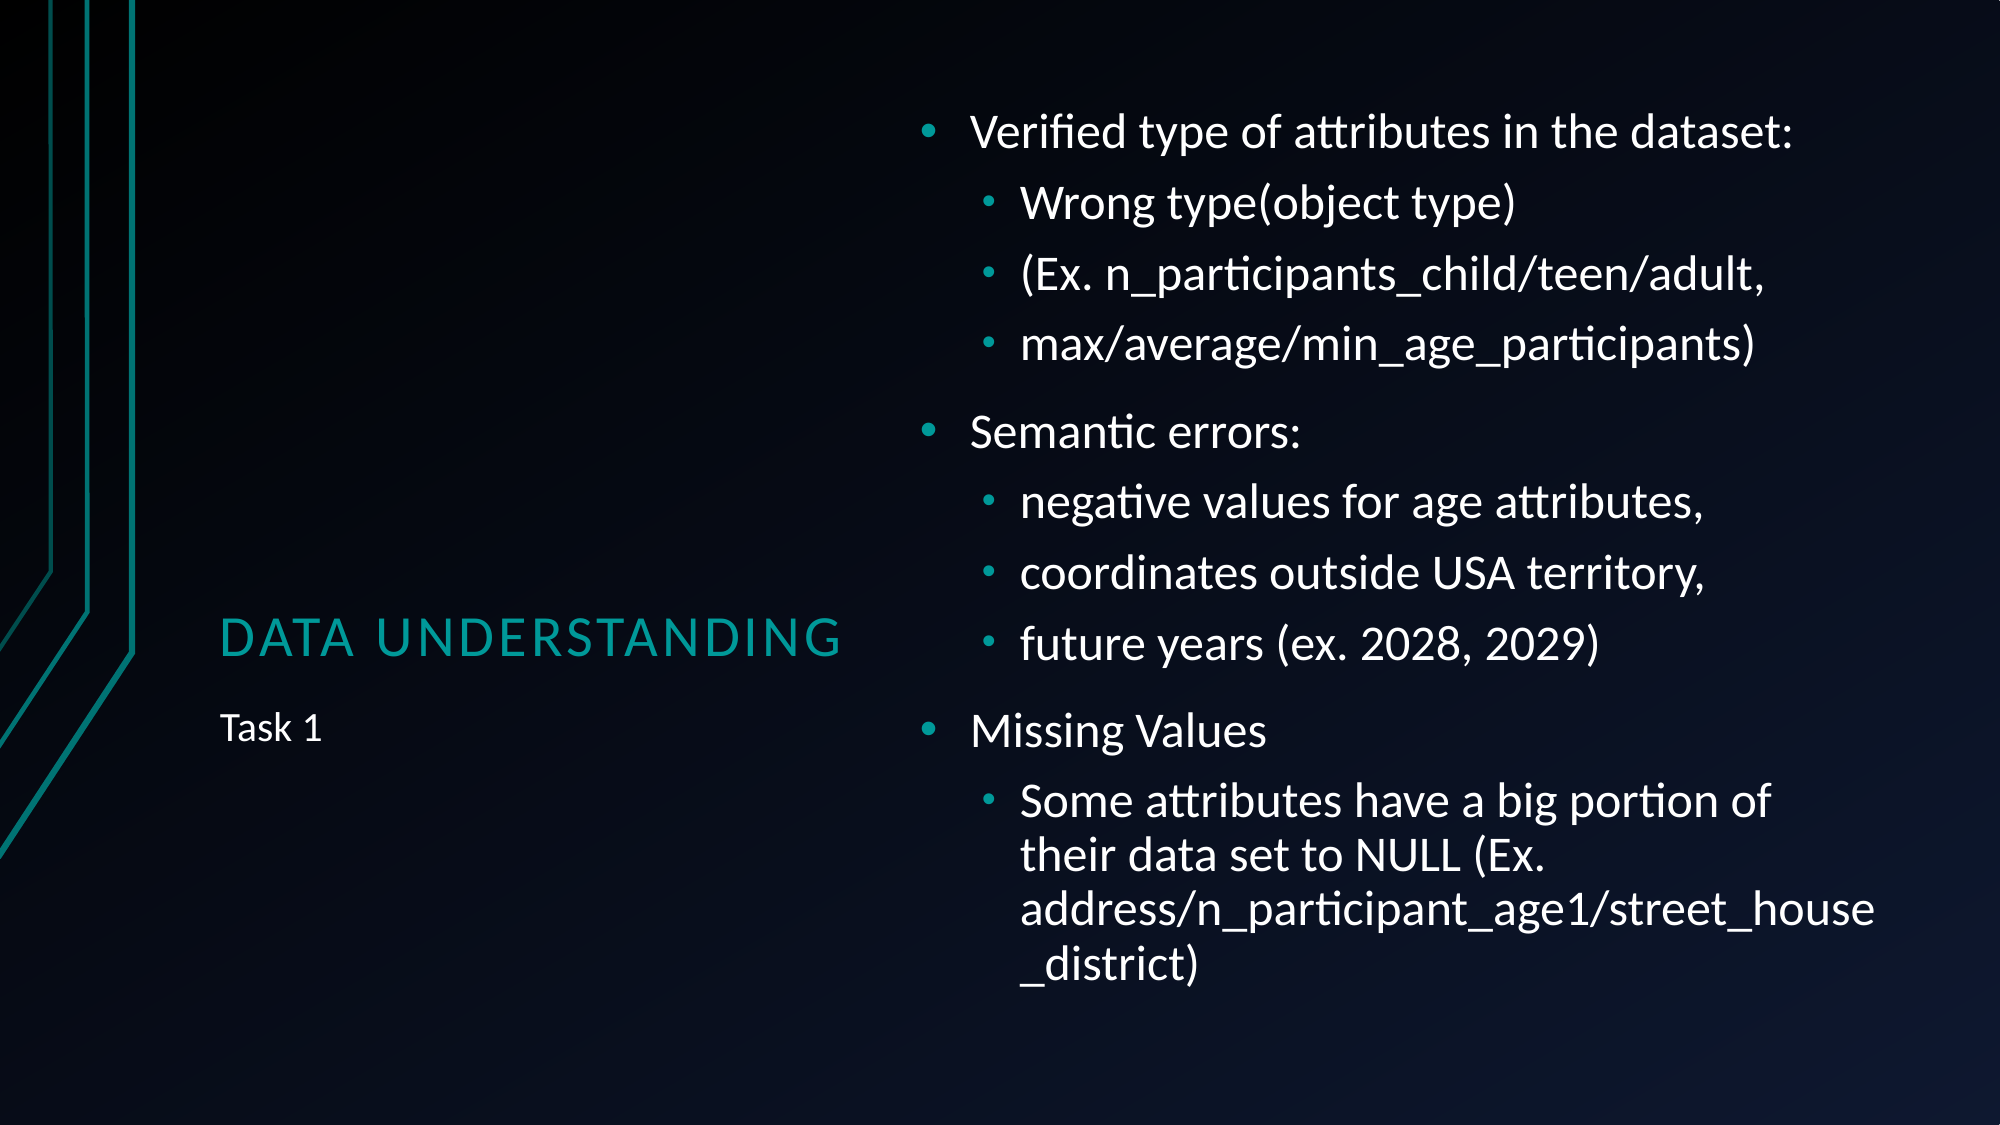

Verified type of attributes in the dataset:
Wrong type(object type)
(Ex. n_participants_child/teen/adult,
max/average/min_age_participants)
Semantic errors:
negative values for age attributes,
coordinates outside USA territory,
future years (ex. 2028, 2029)
Missing Values
Some attributes have a big portion of their data set to NULL (Ex. address/n_participant_age1/street_house_district)

# Data Understanding
Task 1